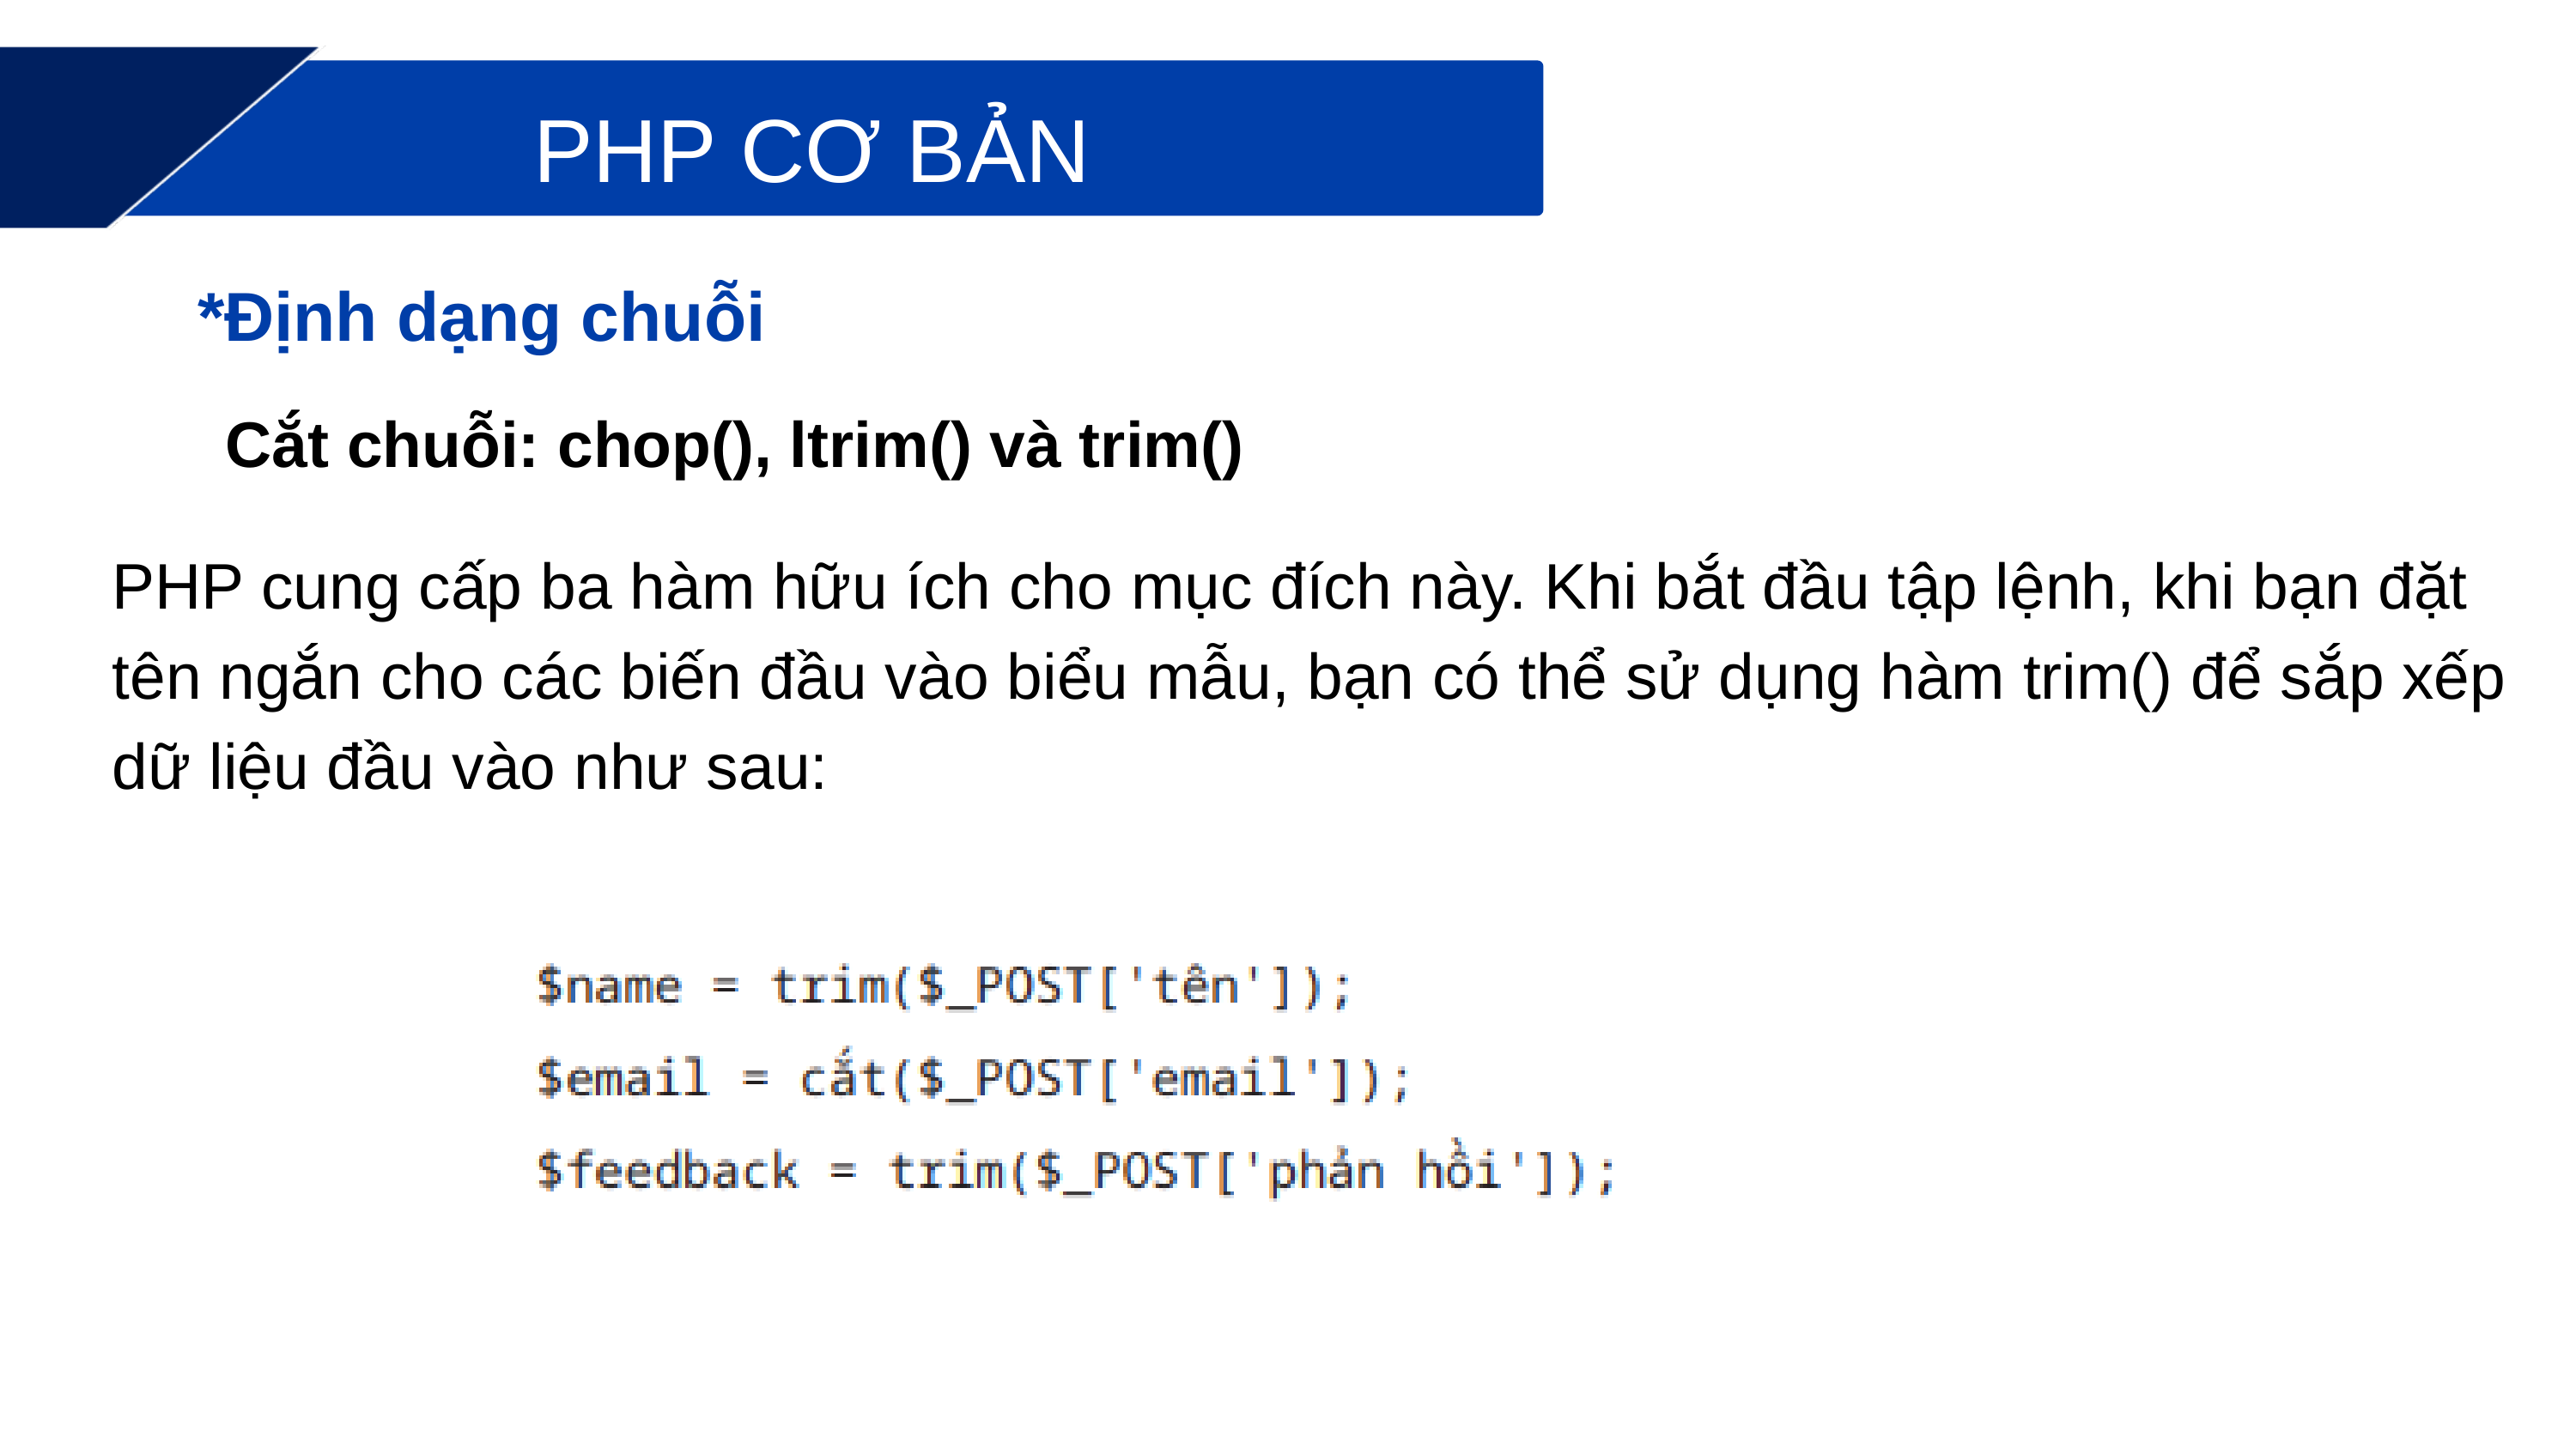

PHP CƠ BẢN

*Định dạng chuỗi
Cắt chuỗi: chop(), ltrim() và trim()
PHP cung cấp ba hàm hữu ích cho mục đích này. Khi bắt đầu tập lệnh, khi bạn đặt tên ngắn cho các biến đầu vào biểu mẫu, bạn có thể sử dụng hàm trim() để sắp xếp dữ liệu đầu vào như sau: